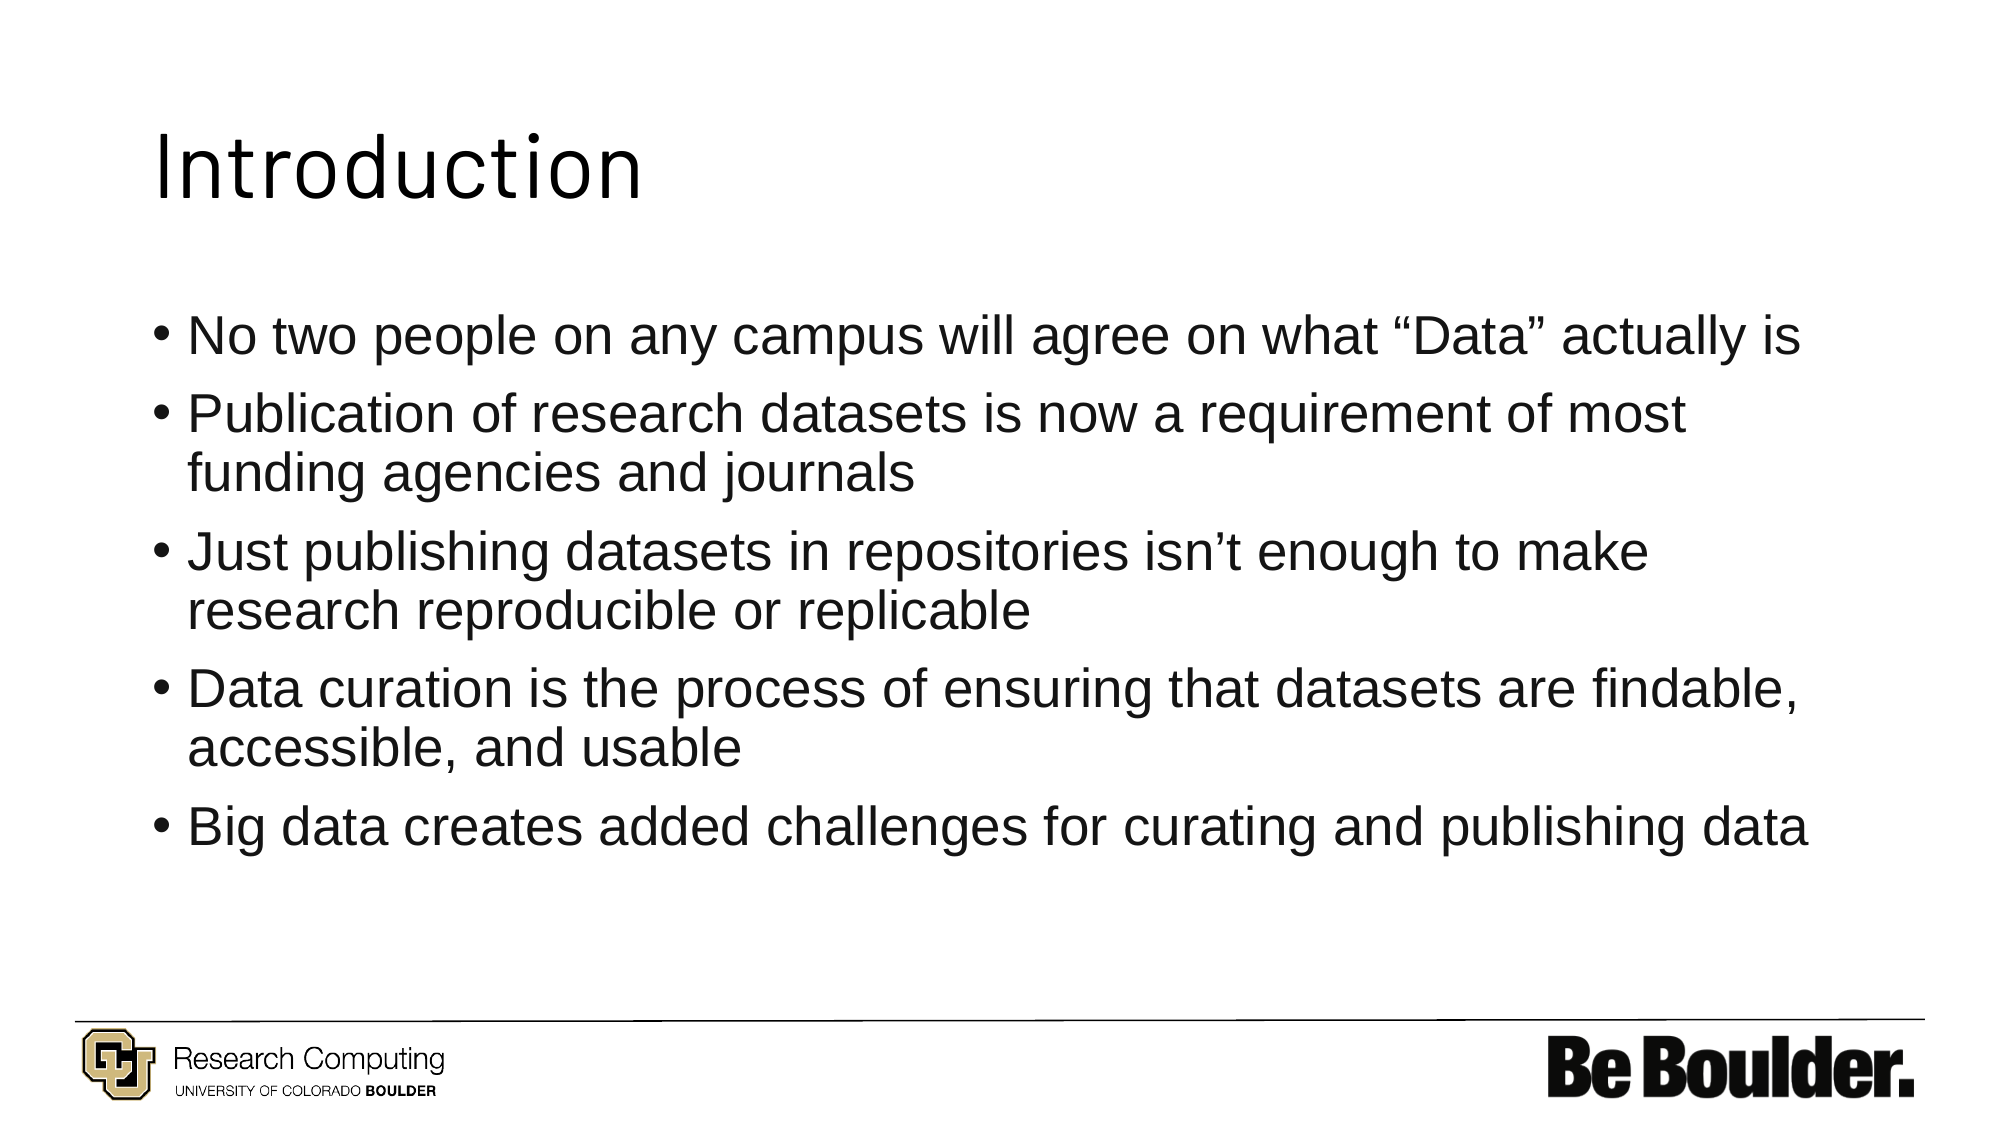

# Introduction
No two people on any campus will agree on what “Data” actually is
Publication of research datasets is now a requirement of most funding agencies and journals
Just publishing datasets in repositories isn’t enough to make research reproducible or replicable
Data curation is the process of ensuring that datasets are findable, accessible, and usable
Big data creates added challenges for curating and publishing data